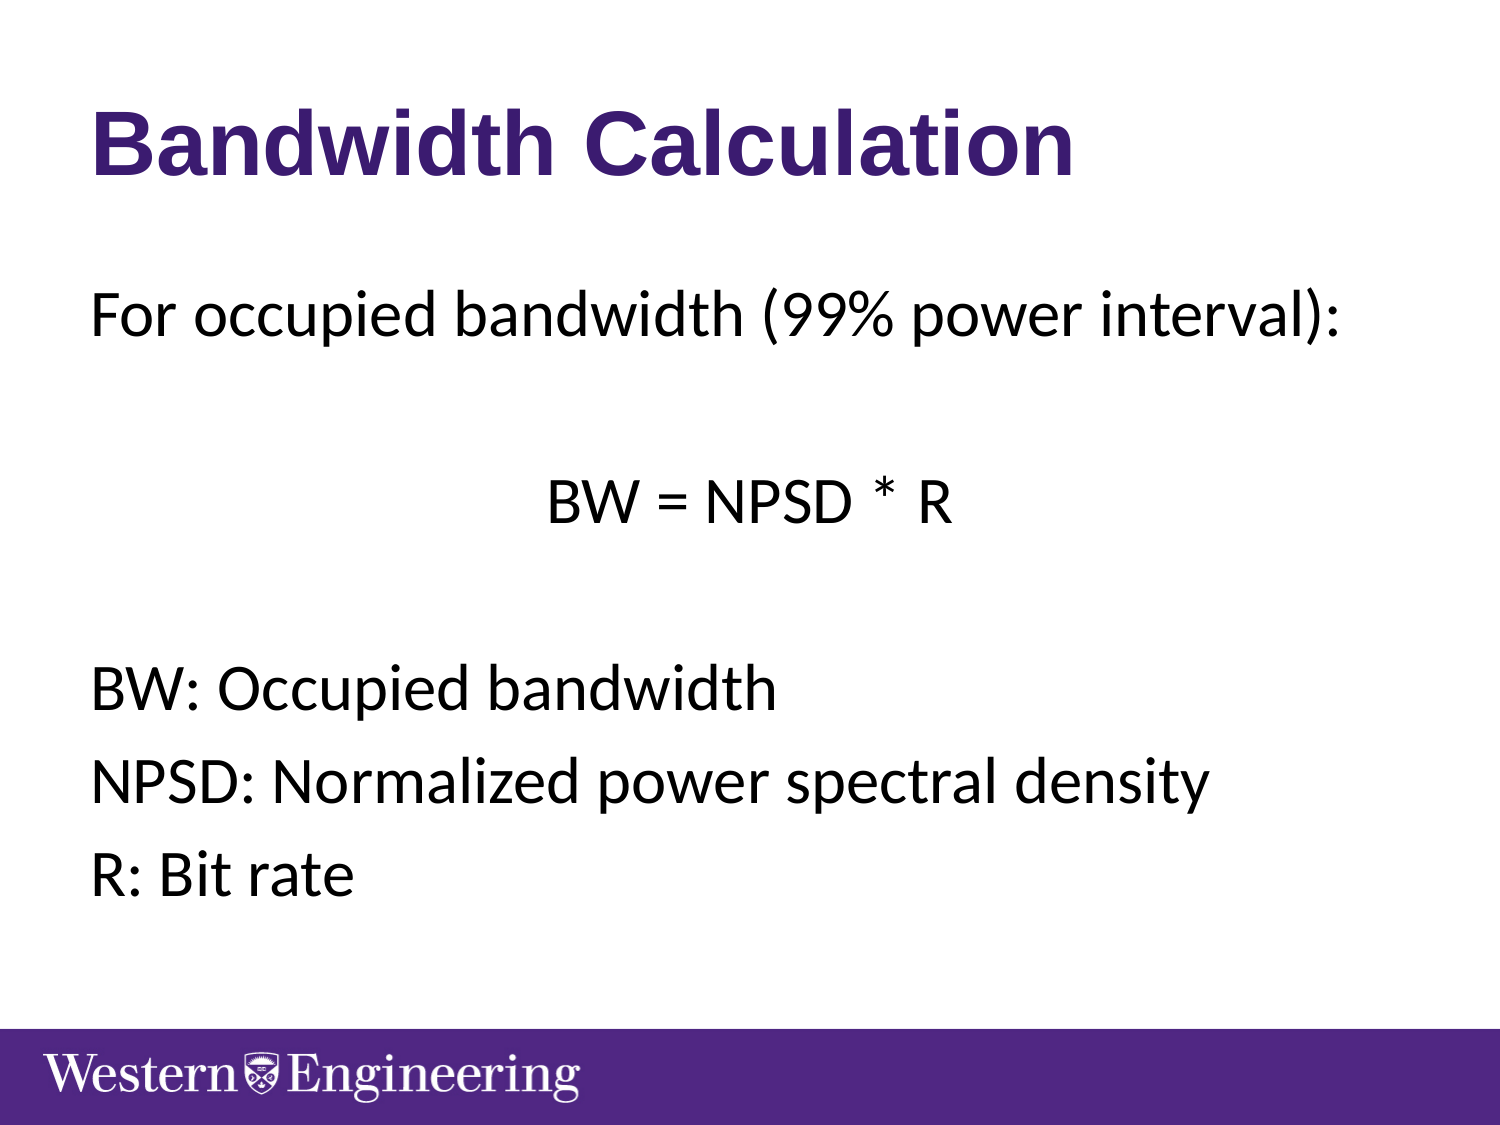

# Bandwidth Calculation
For occupied bandwidth (99% power interval):

BW = NPSD * R

BW: Occupied bandwidth
NPSD: Normalized power spectral density
R: Bit rate